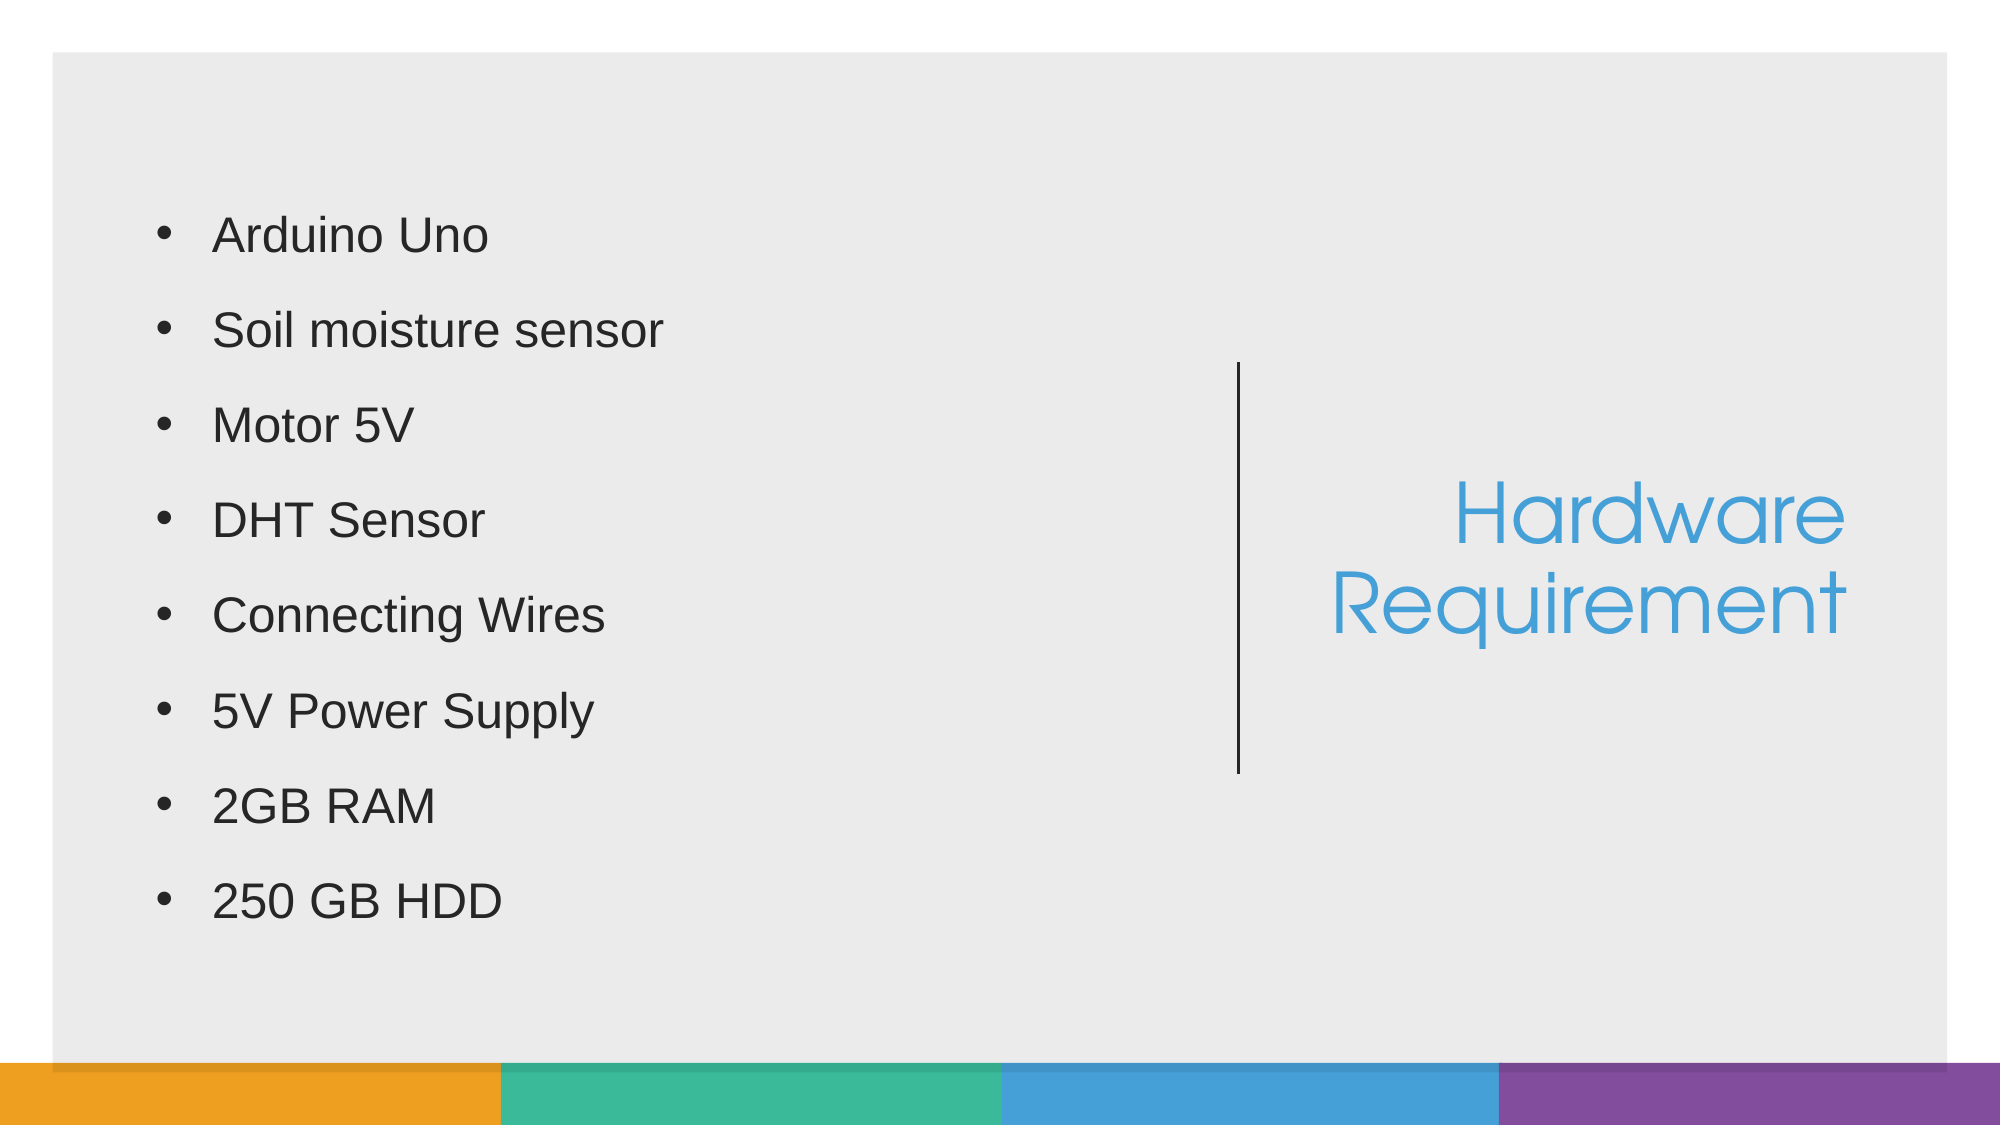

# Hardware Requirement
Arduino Uno
Soil moisture sensor
Motor 5V
DHT Sensor
Connecting Wires
5V Power Supply
2GB RAM
250 GB HDD